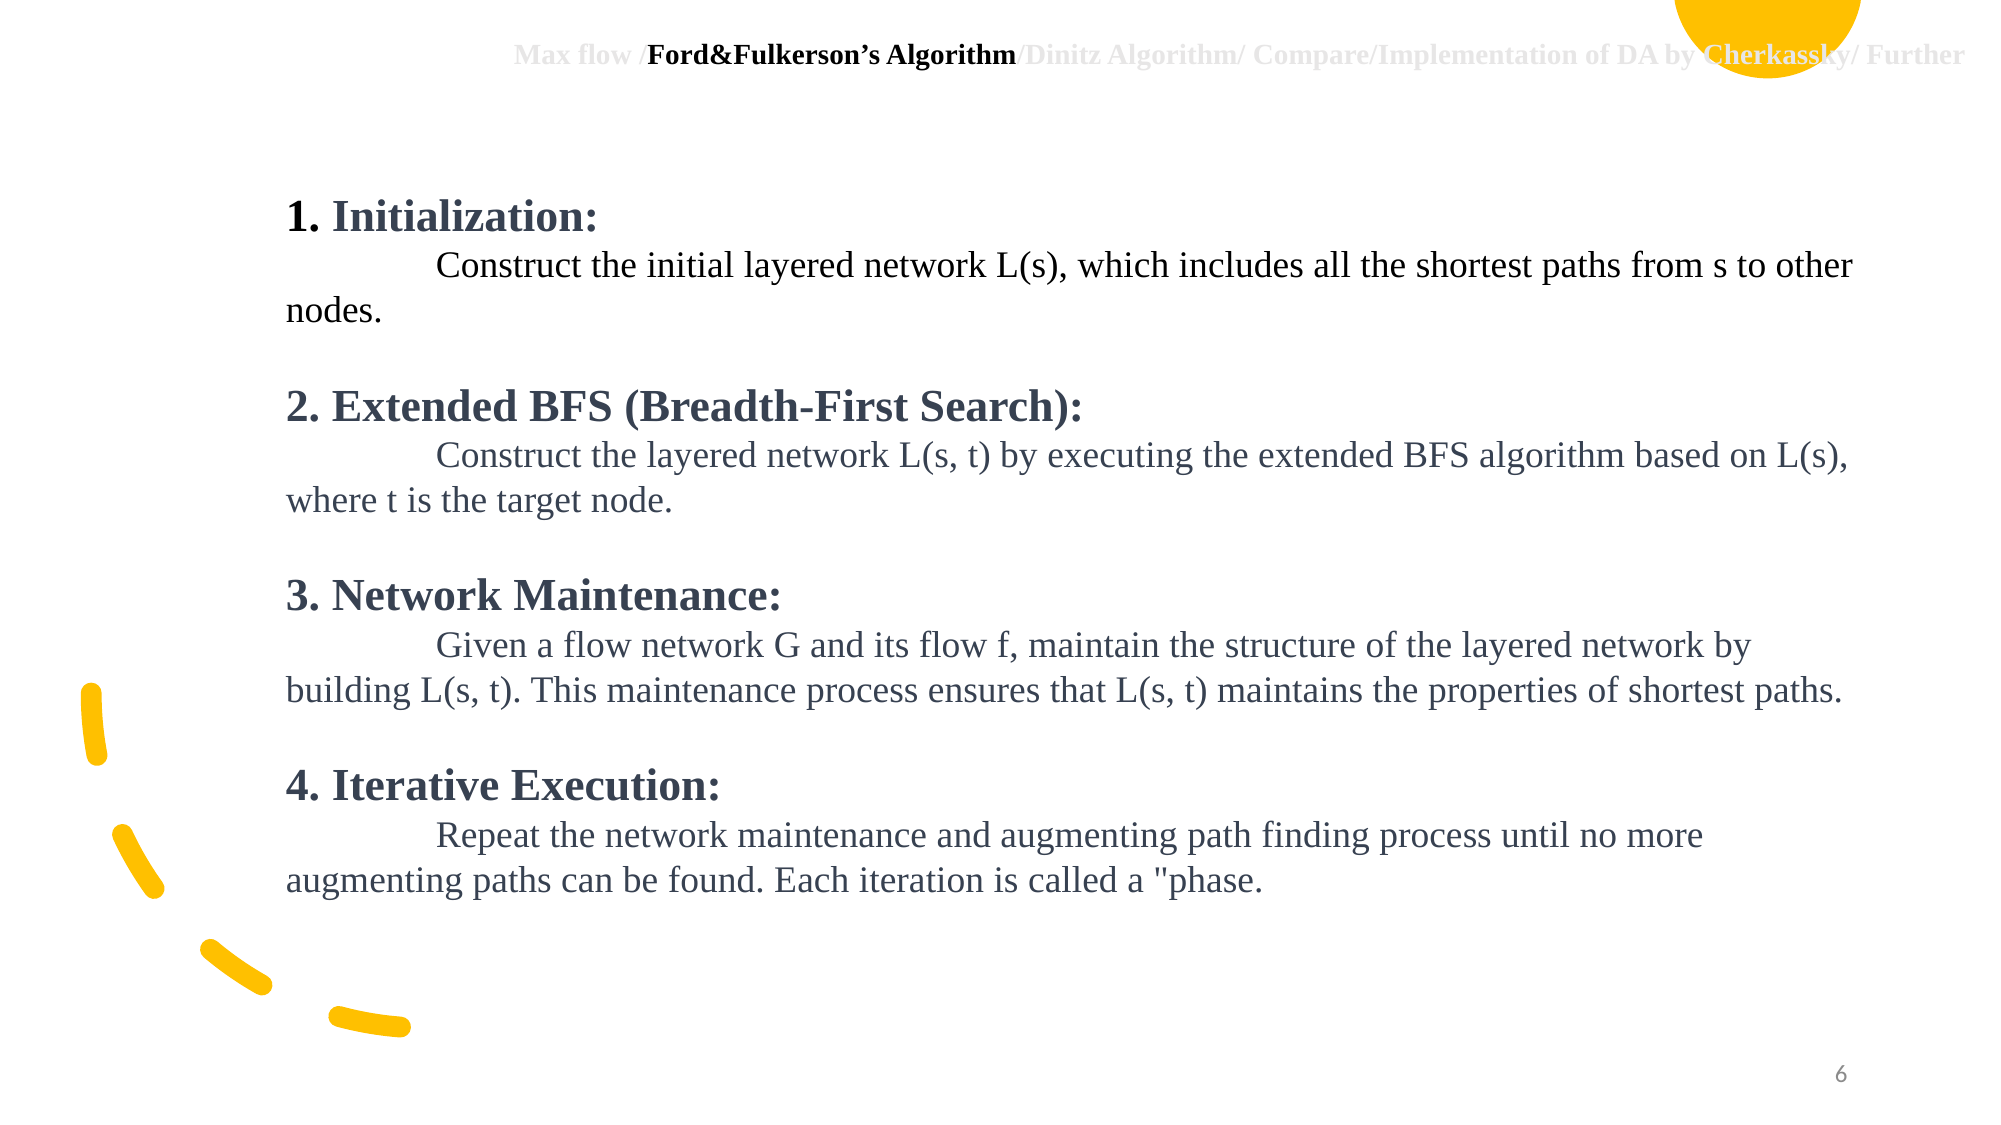

Max flow /Ford&Fulkerson’s Algorithm/Dinitz Algorithm/ Compare/Implementation of DA by Cherkassky/ Further

1. Initialization:
	Construct the initial layered network L(s), which includes all the shortest paths from s to other nodes.

2. Extended BFS (Breadth-First Search):
	Construct the layered network L(s, t) by executing the extended BFS algorithm based on L(s), where t is the target node.
3. Network Maintenance:
 	Given a flow network G and its flow f, maintain the structure of the layered network by building L(s, t). This maintenance process ensures that L(s, t) maintains the properties of shortest paths.

4. Iterative Execution:
 	Repeat the network maintenance and augmenting path finding process until no more augmenting paths can be found. Each iteration is called a "phase.

6